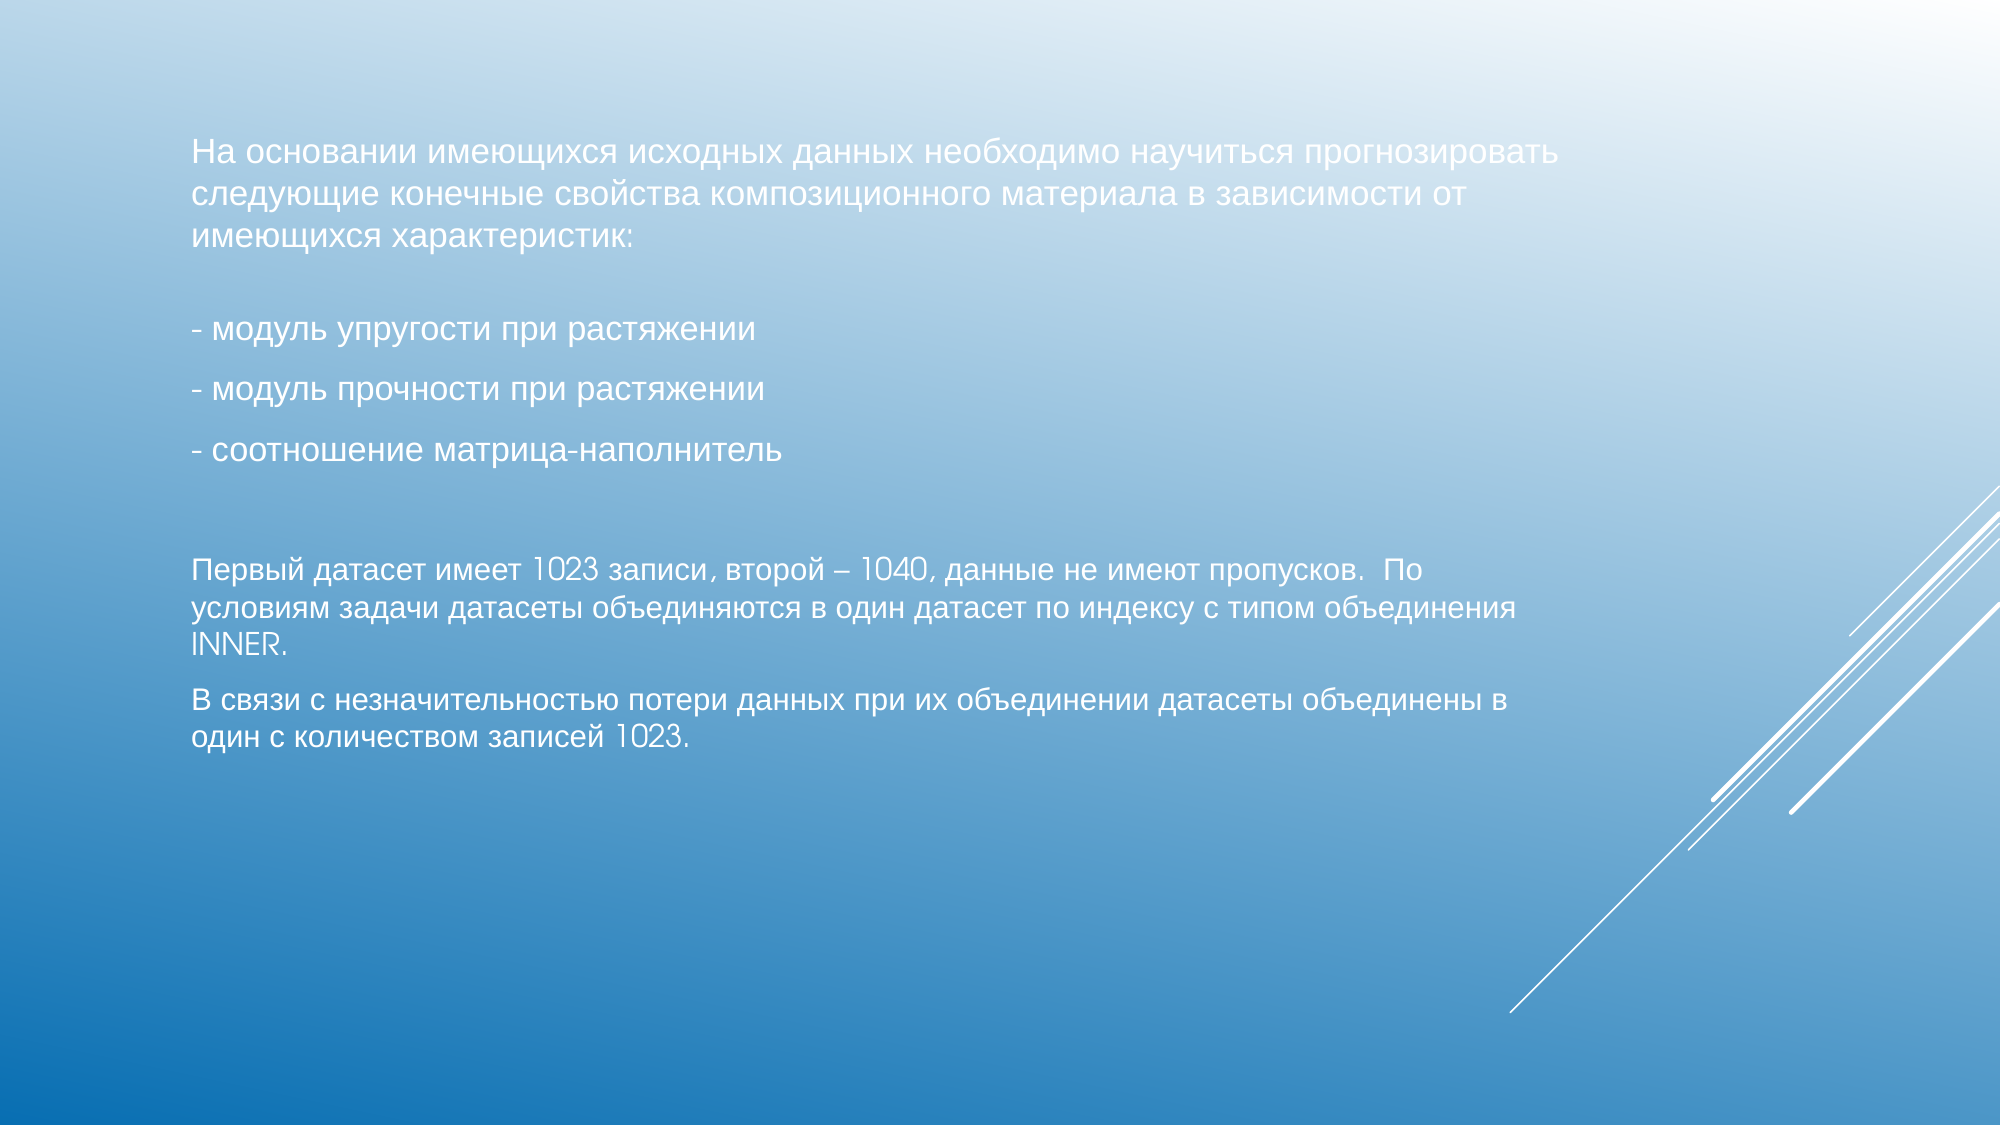

На основании имеющихся исходных данных необходимо научиться прогнозировать следующие конечные свойства композиционного материала в зависимости от имеющихся характеристик:
- модуль упругости при растяжении
- модуль прочности при растяжении
- соотношение матрица-наполнитель
Первый датасет имеет 1023 записи, второй – 1040, данные не имеют пропусков.  По условиям задачи датасеты объединяются в один датасет по индексу с типом объединения INNER.
В связи с незначительностью потери данных при их объединении датасеты объединены в один с количеством записей 1023.